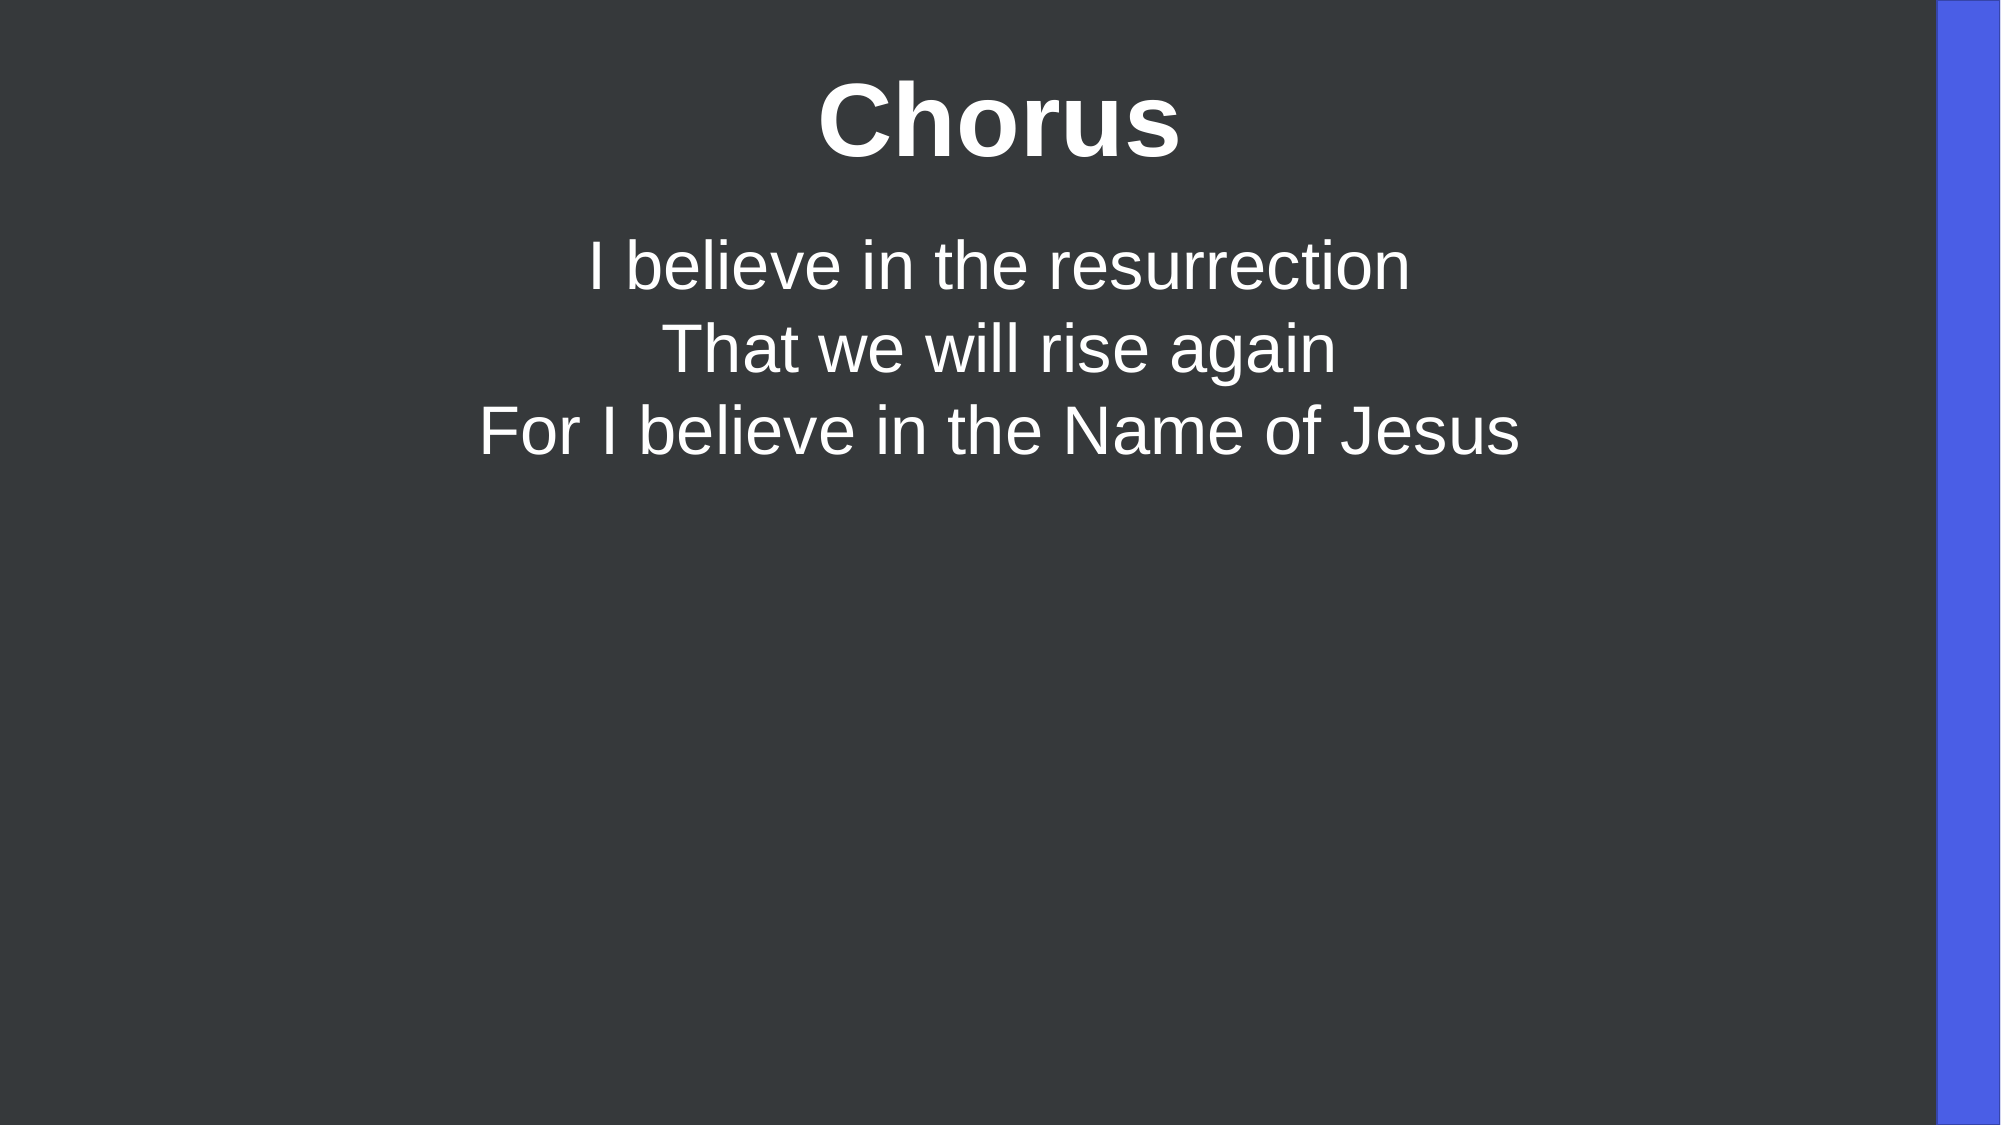

Chorus
I believe in the resurrection
That we will rise again
For I believe in the Name of Jesus